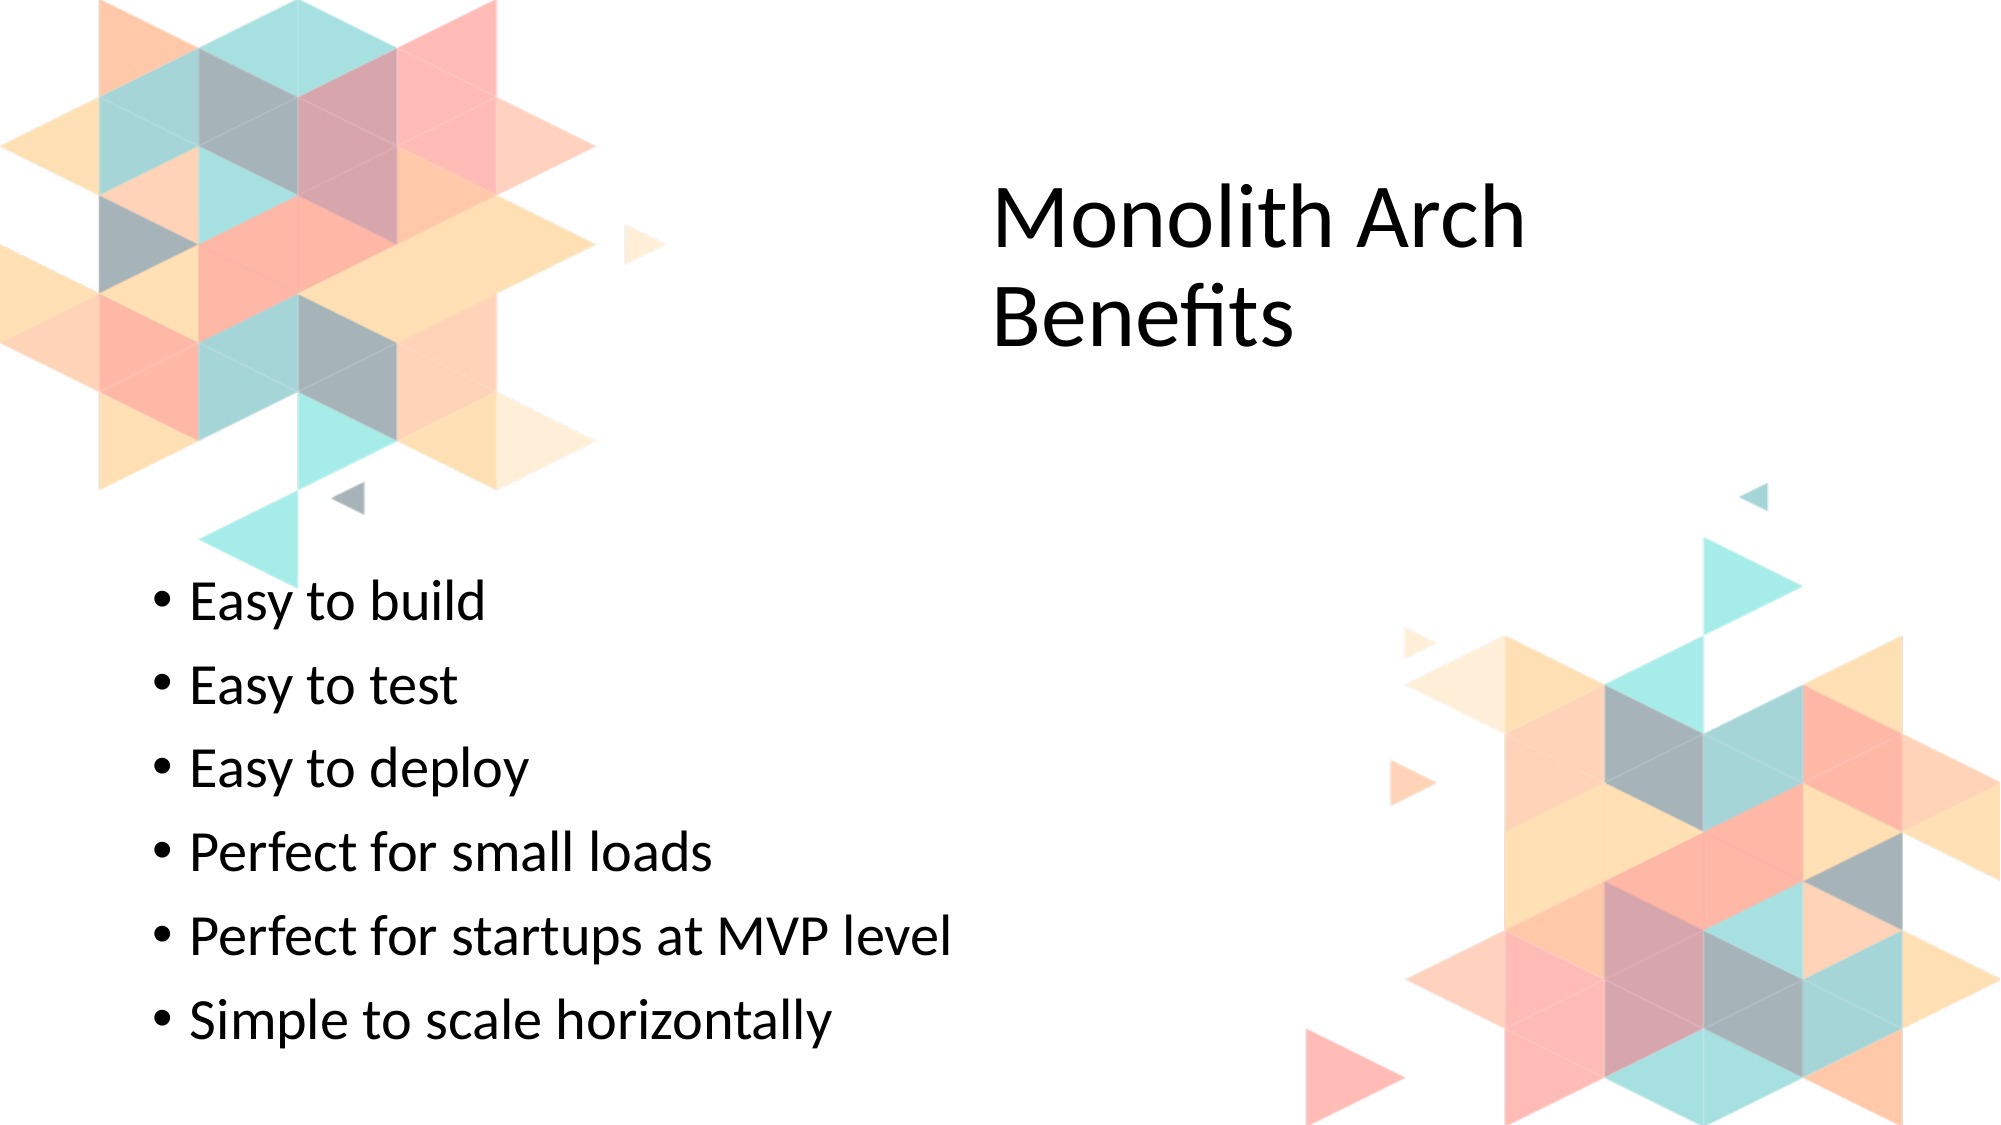

# Monolith Arch Benefits
Easy to build
Easy to test
Easy to deploy
Perfect for small loads
Perfect for startups at MVP level
Simple to scale horizontally